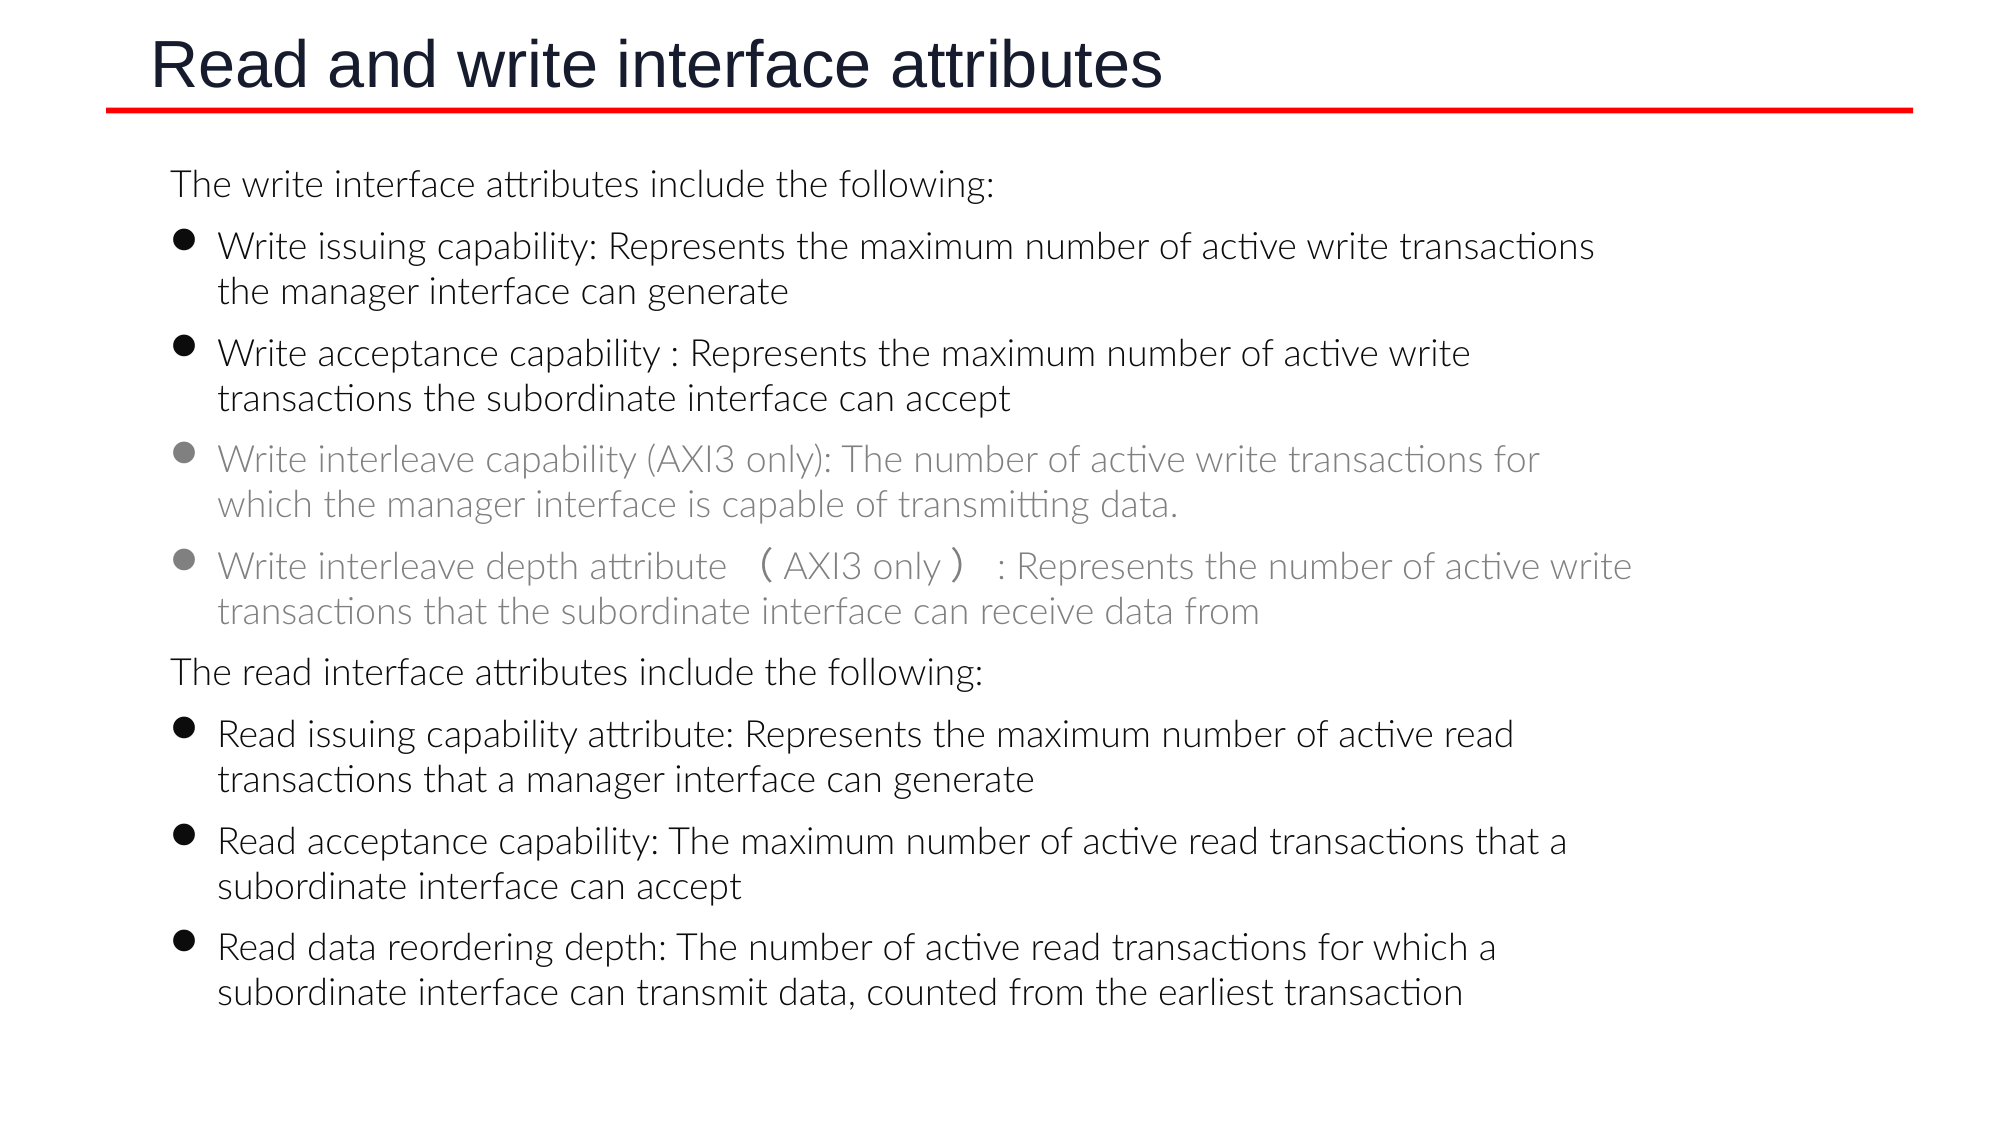

# Read and write interface attributes
The write interface attributes include the following:
Write issuing capability: Represents the maximum number of active write transactions the manager interface can generate
Write acceptance capability : Represents the maximum number of active write transactions the subordinate interface can accept
Write interleave capability (AXI3 only): The number of active write transactions for which the manager interface is capable of transmitting data.
Write interleave depth attribute（AXI3 only）: Represents the number of active write transactions that the subordinate interface can receive data from
The read interface attributes include the following:
Read issuing capability attribute: Represents the maximum number of active read transactions that a manager interface can generate
Read acceptance capability: The maximum number of active read transactions that a subordinate interface can accept
Read data reordering depth: The number of active read transactions for which a subordinate interface can transmit data, counted from the earliest transaction